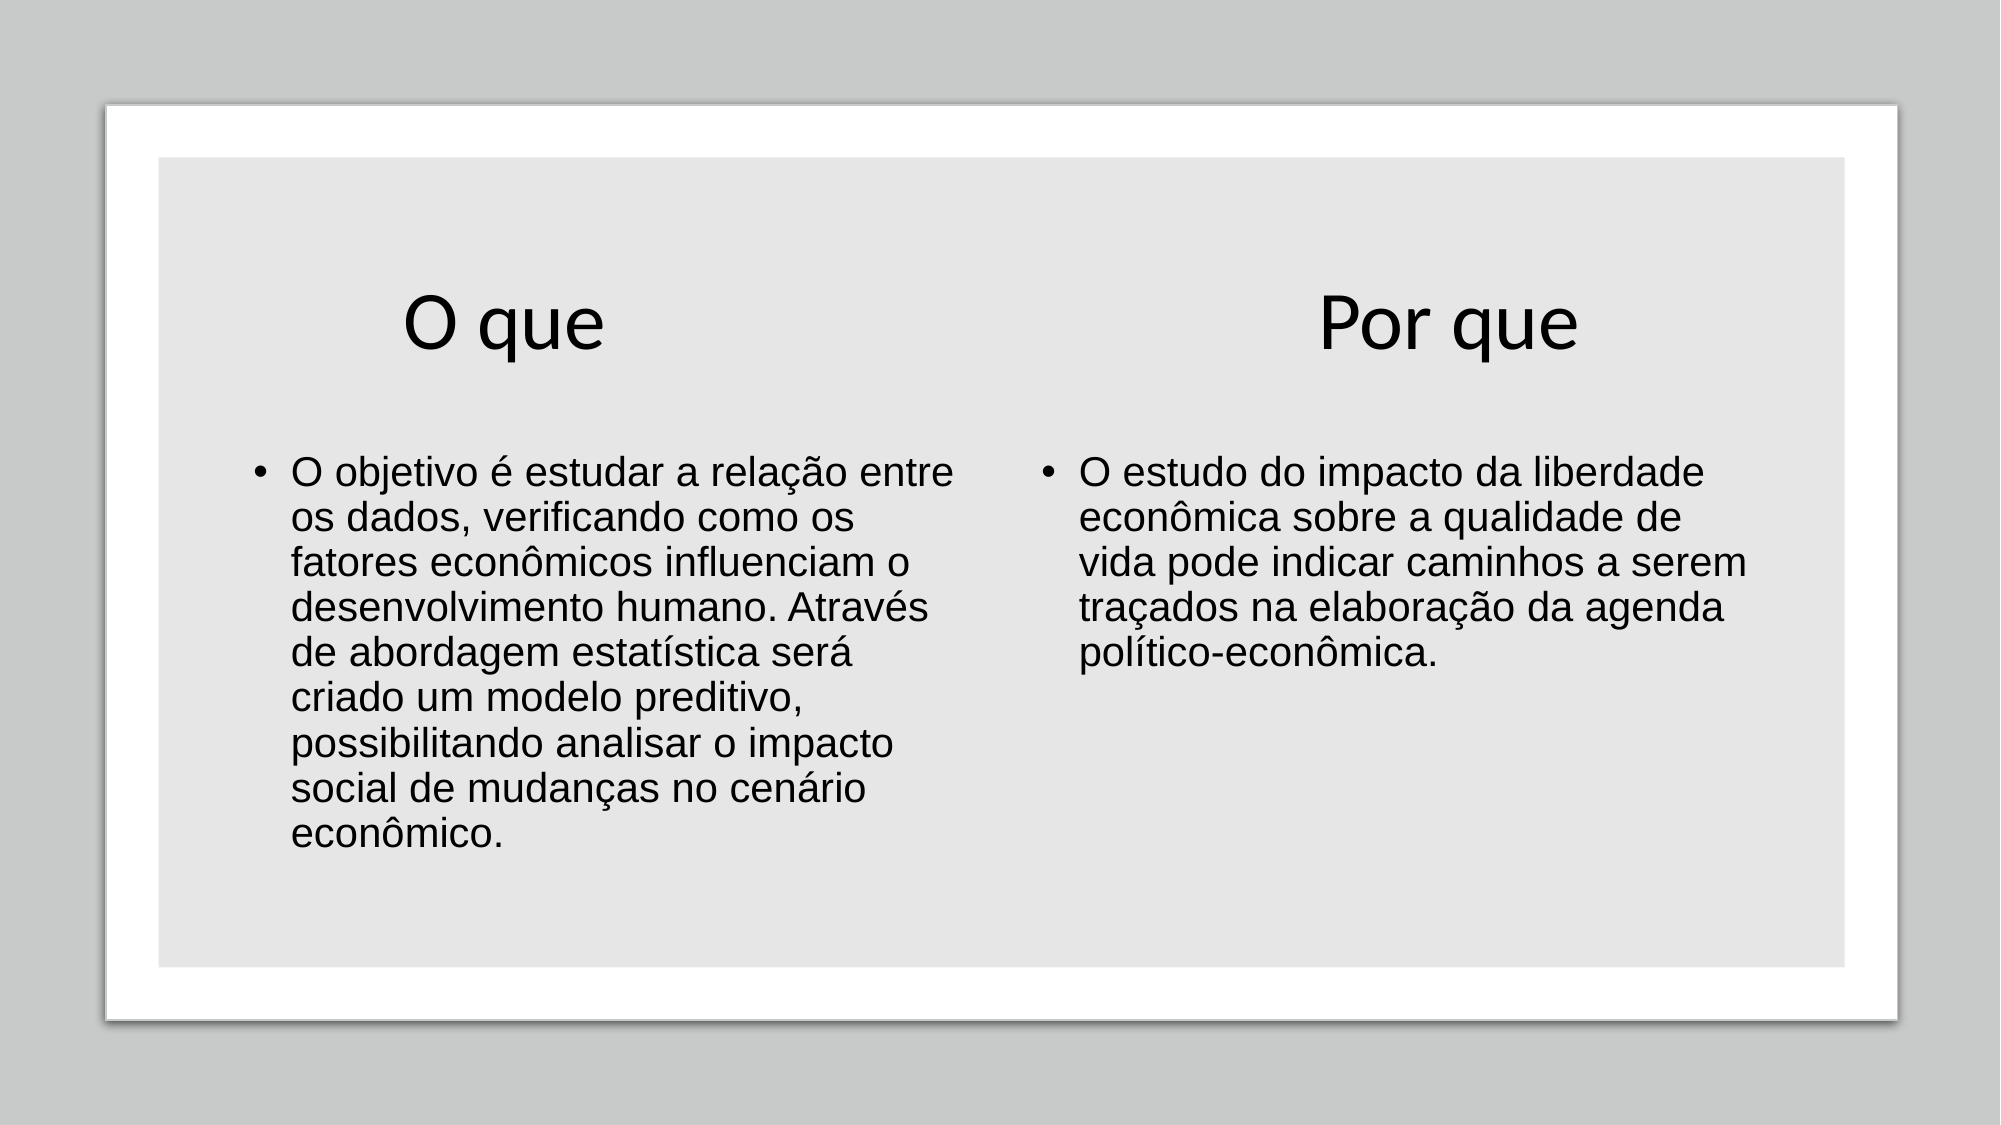

# O que                                      Por que
O objetivo é estudar a relação entre os dados, verificando como os fatores econômicos influenciam o desenvolvimento humano. Através de abordagem estatística será criado um modelo preditivo, possibilitando analisar o impacto social de mudanças no cenário econômico.

O estudo do impacto da liberdade econômica sobre a qualidade de vida pode indicar caminhos a serem traçados na elaboração da agenda político-econômica.